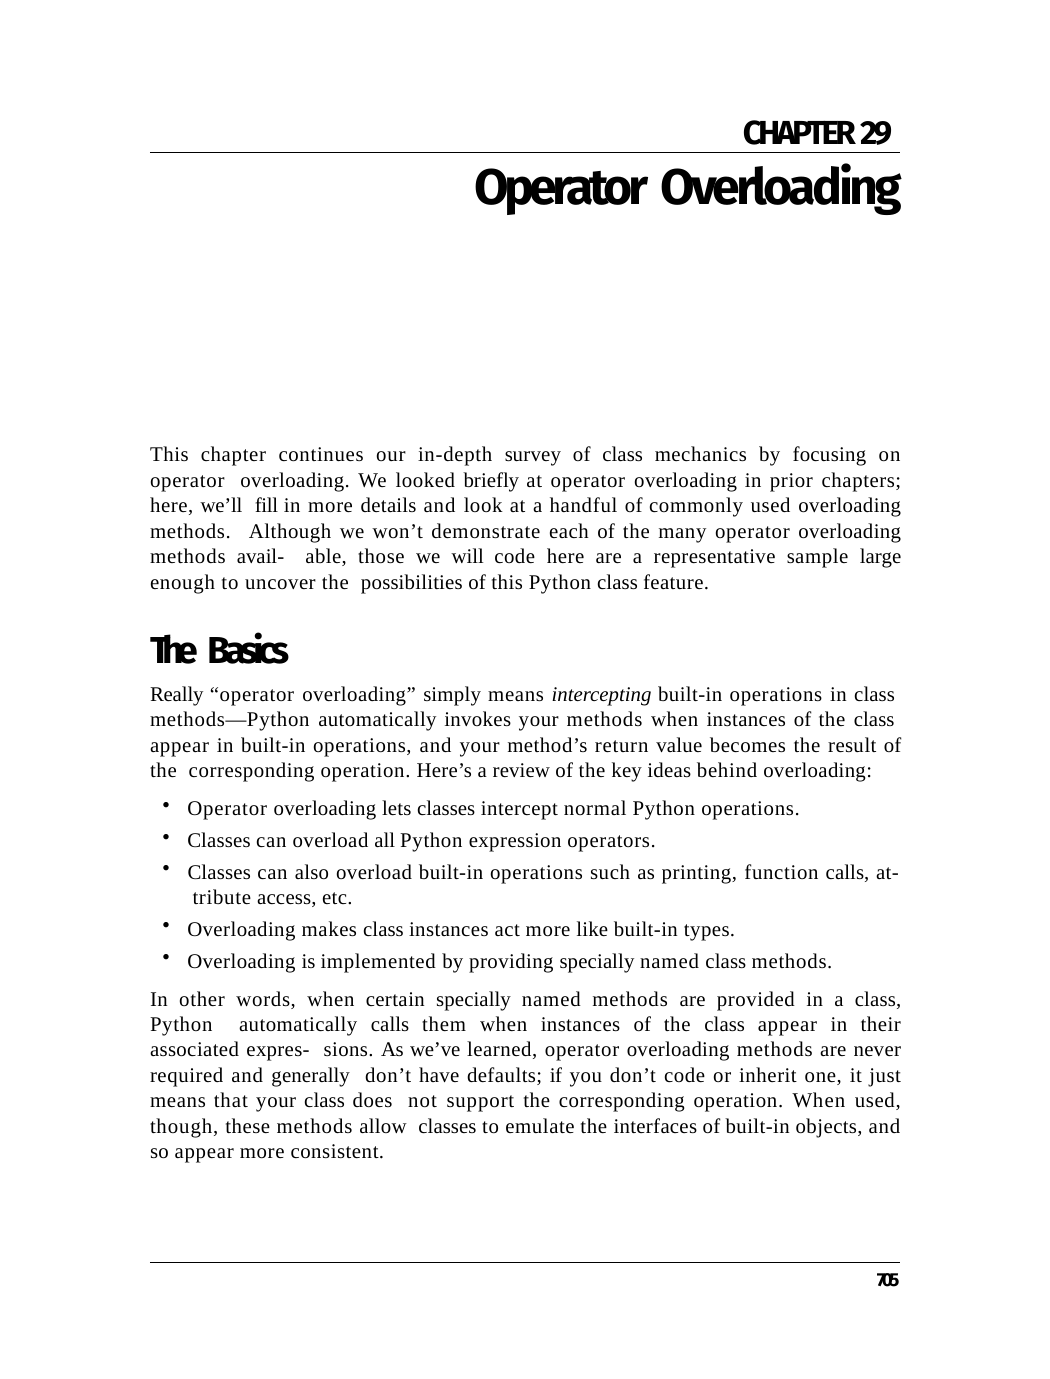

CHAPTER 29
# Operator Overloading

This chapter continues our in-depth survey of class mechanics by focusing on operator  overloading. We looked briefly at operator overloading in prior chapters; here, we’ll  fill in more details and look at a handful of commonly used overloading methods.  Although we won’t demonstrate each of the many operator overloading methods avail-  able, those we will code here are a representative sample large enough to uncover the  possibilities of this Python class feature.

The Basics
Really “operator overloading” simply means intercepting built-in operations in class  methods—Python automatically invokes your methods when instances of the class  appear in built-in operations, and your method’s return value becomes the result of the  corresponding operation. Here’s a review of the key ideas behind overloading:
Operator overloading lets classes intercept normal Python operations.
Classes can overload all Python expression operators.
Classes can also overload built-in operations such as printing, function calls, at-  tribute access, etc.
Overloading makes class instances act more like built-in types.
Overloading is implemented by providing specially named class methods.
In other words, when certain specially named methods are provided in a class, Python  automatically calls them when instances of the class appear in their associated expres-  sions. As we’ve learned, operator overloading methods are never required and generally  don’t have defaults; if you don’t code or inherit one, it just means that your class does  not support the corresponding operation. When used, though, these methods allow  classes to emulate the interfaces of built-in objects, and so appear more consistent.

705